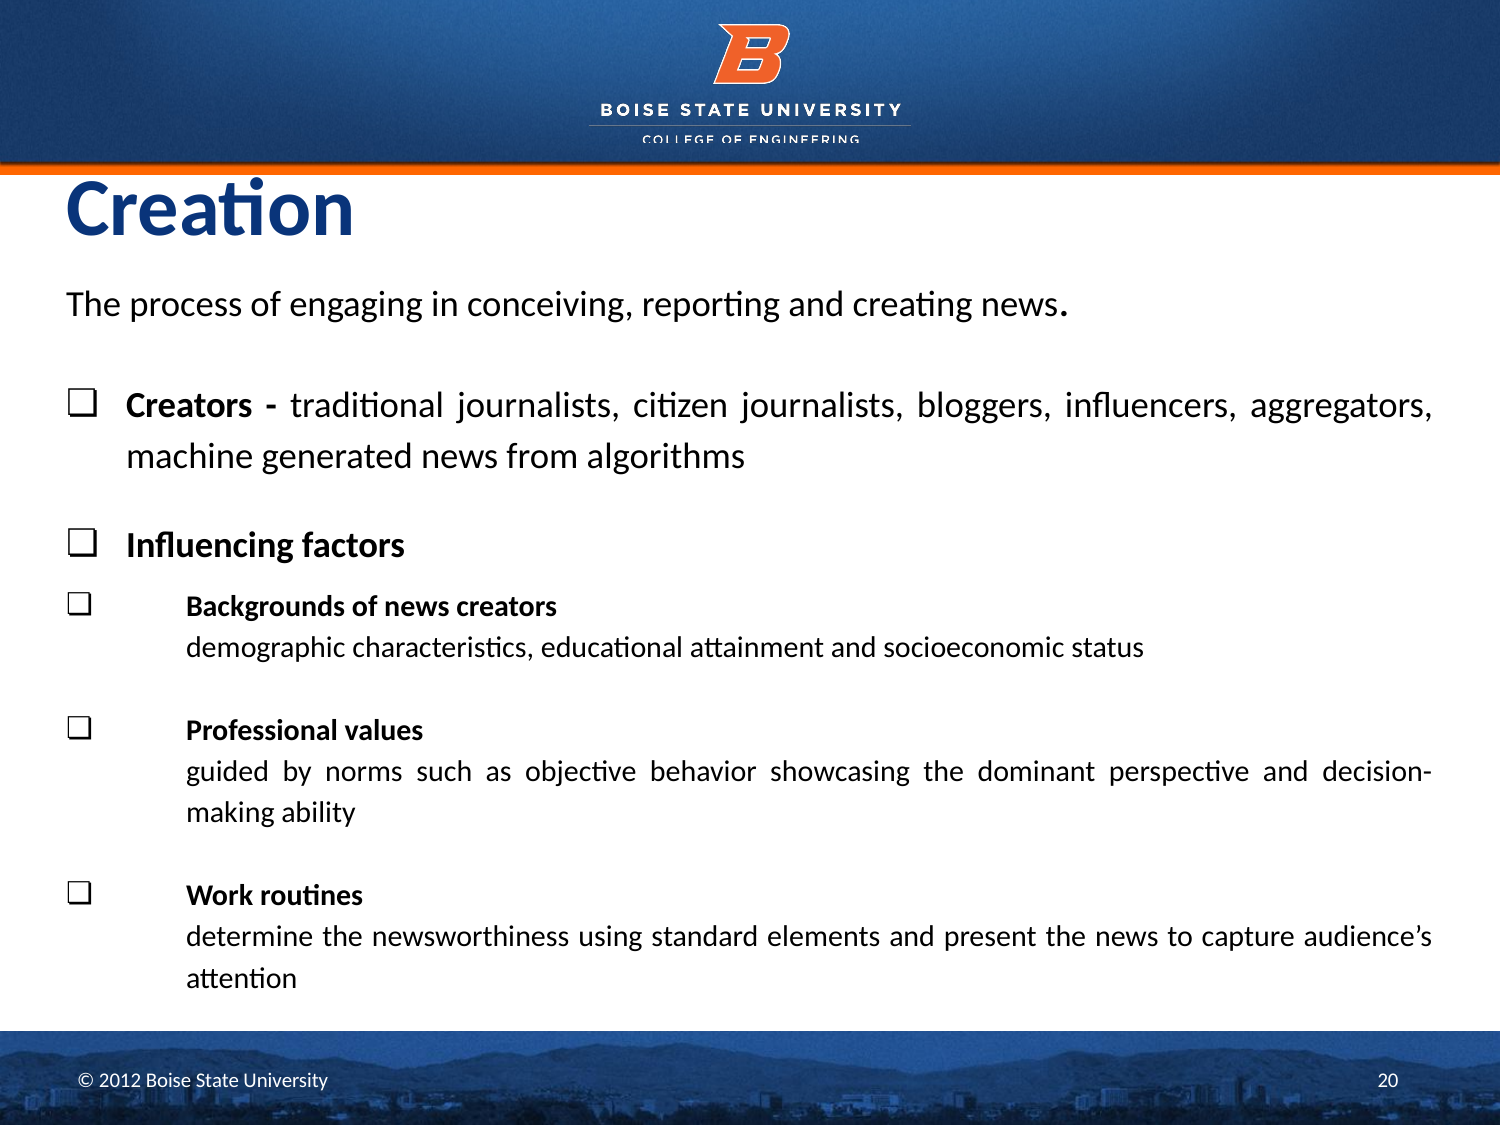

# Creation
The process of engaging in conceiving, reporting and creating news.

Creators - traditional journalists, citizen journalists, bloggers, influencers, aggregators, machine generated news from algorithms

Influencing factors

Backgrounds of news creators
demographic characteristics, educational attainment and socioeconomic status

Professional values
guided by norms such as objective behavior showcasing the dominant perspective and decision-making ability

Work routines
determine the newsworthiness using standard elements and present the news to capture audience’s attention